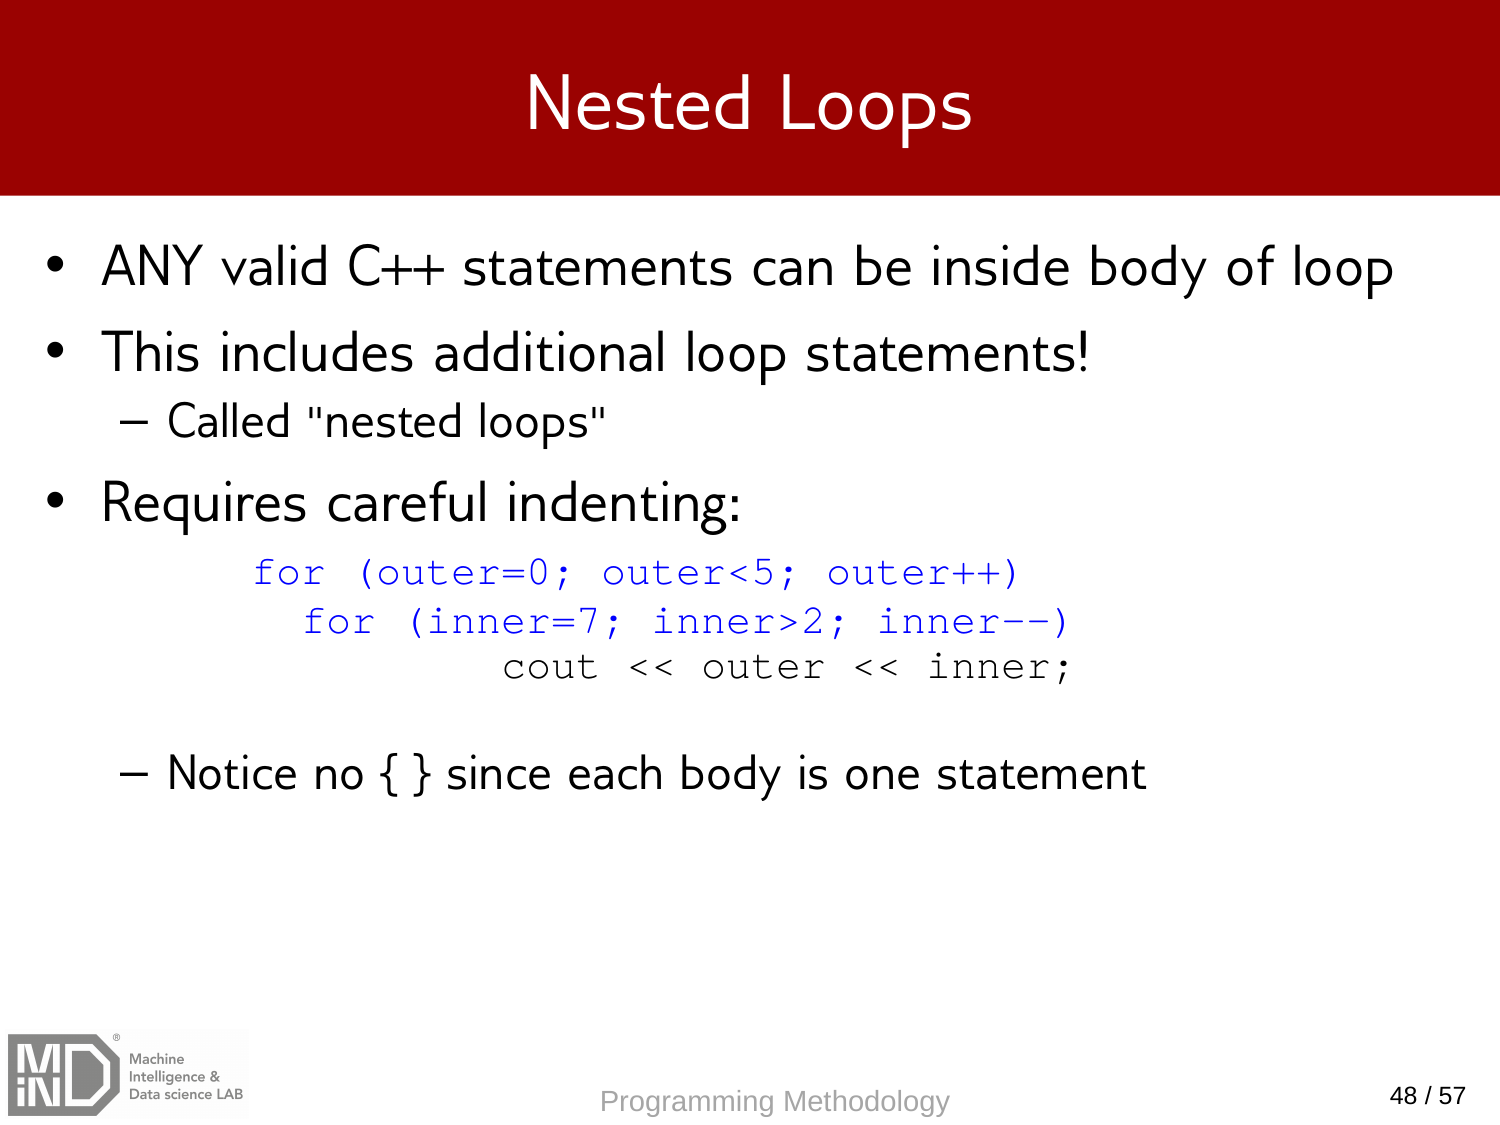

# Nested Loops
ANY valid C++ statements can be inside body of loop
This includes additional loop statements!
Called "nested loops"
Requires careful indenting:
	for (outer=0; outer<5; outer++)
   	  for (inner=7; inner>2; inner--)
      	    cout << outer << inner;

Notice no { } since each body is one statement
48 / 57